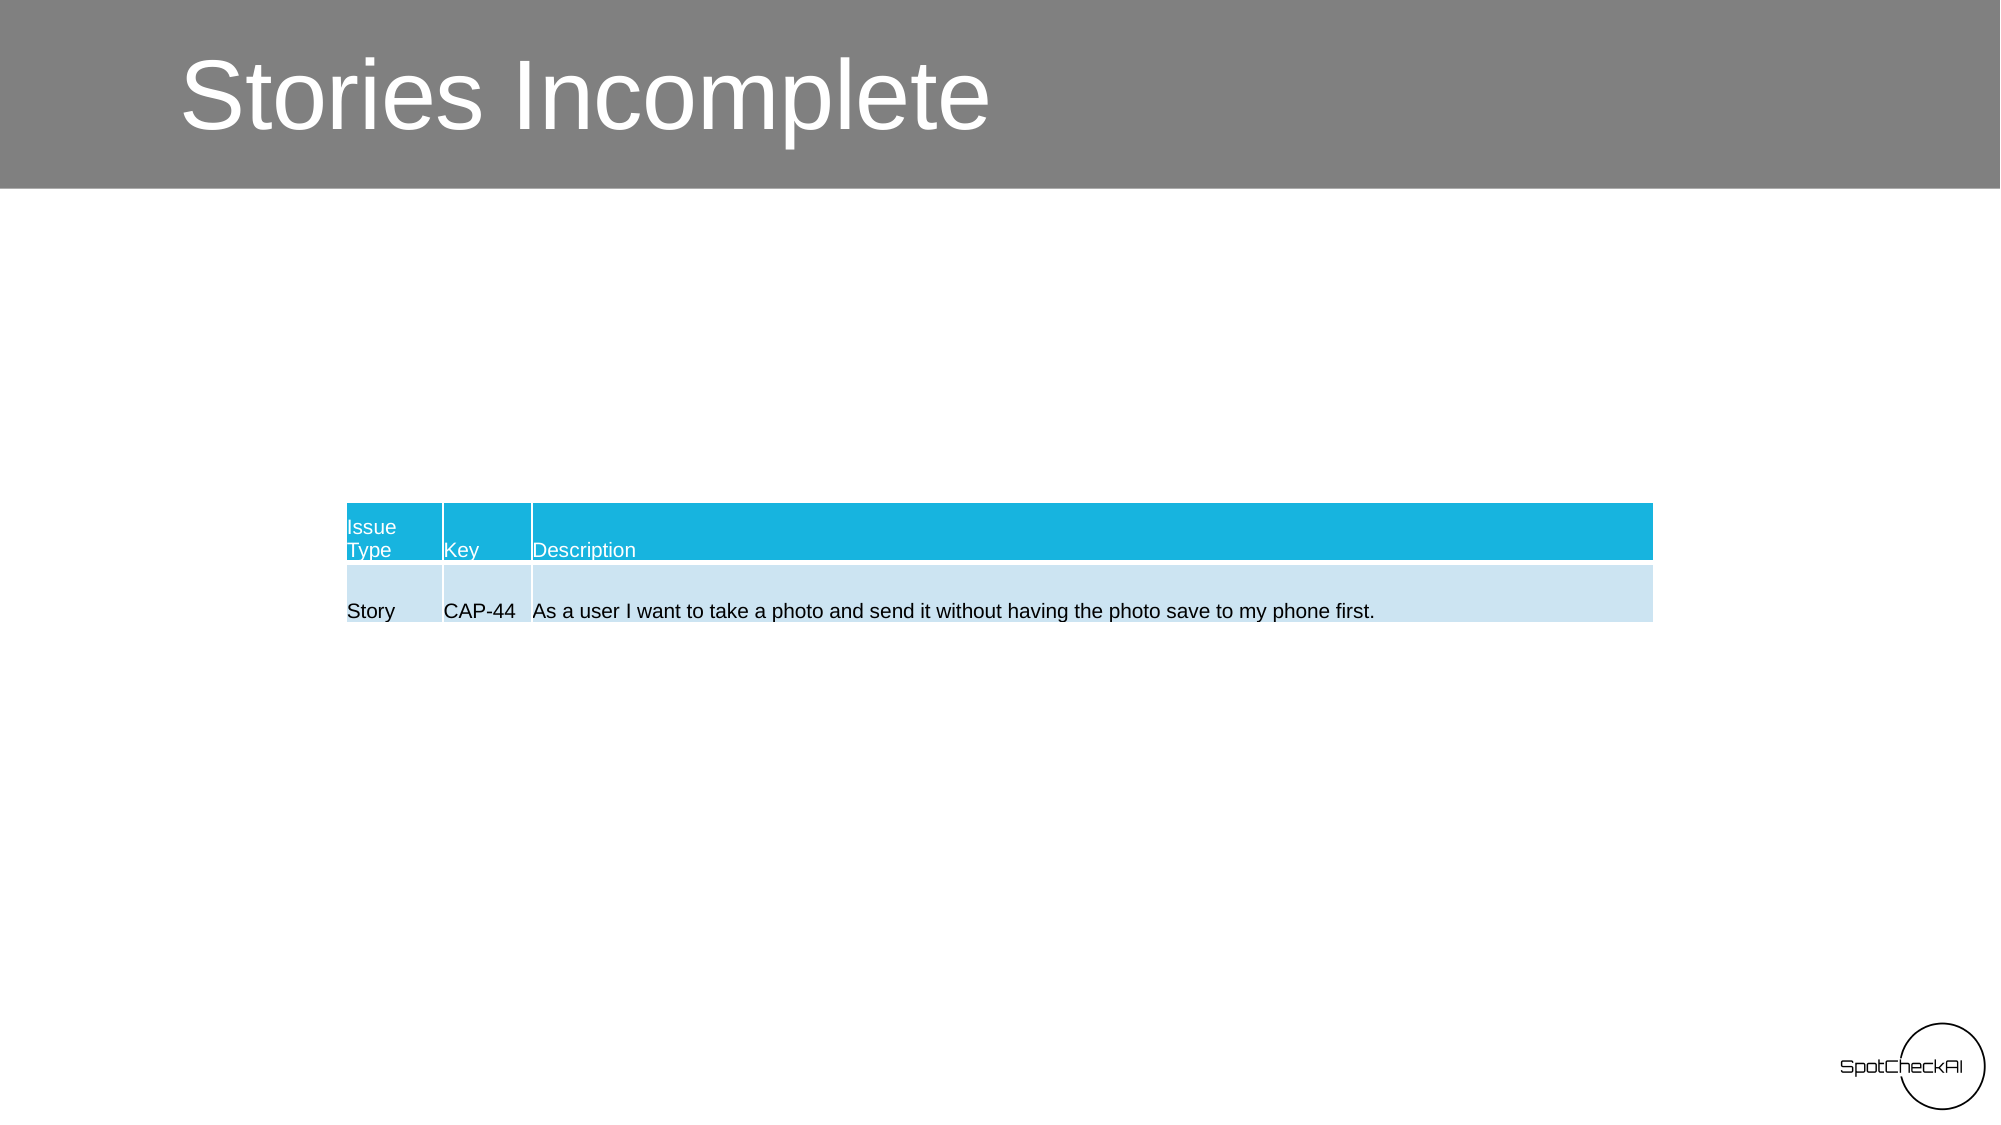

# Stories Incomplete
| Issue Type | Key | Description |
| --- | --- | --- |
| Story | CAP-44 | As a user I want to take a photo and send it without having the photo save to my phone first. |